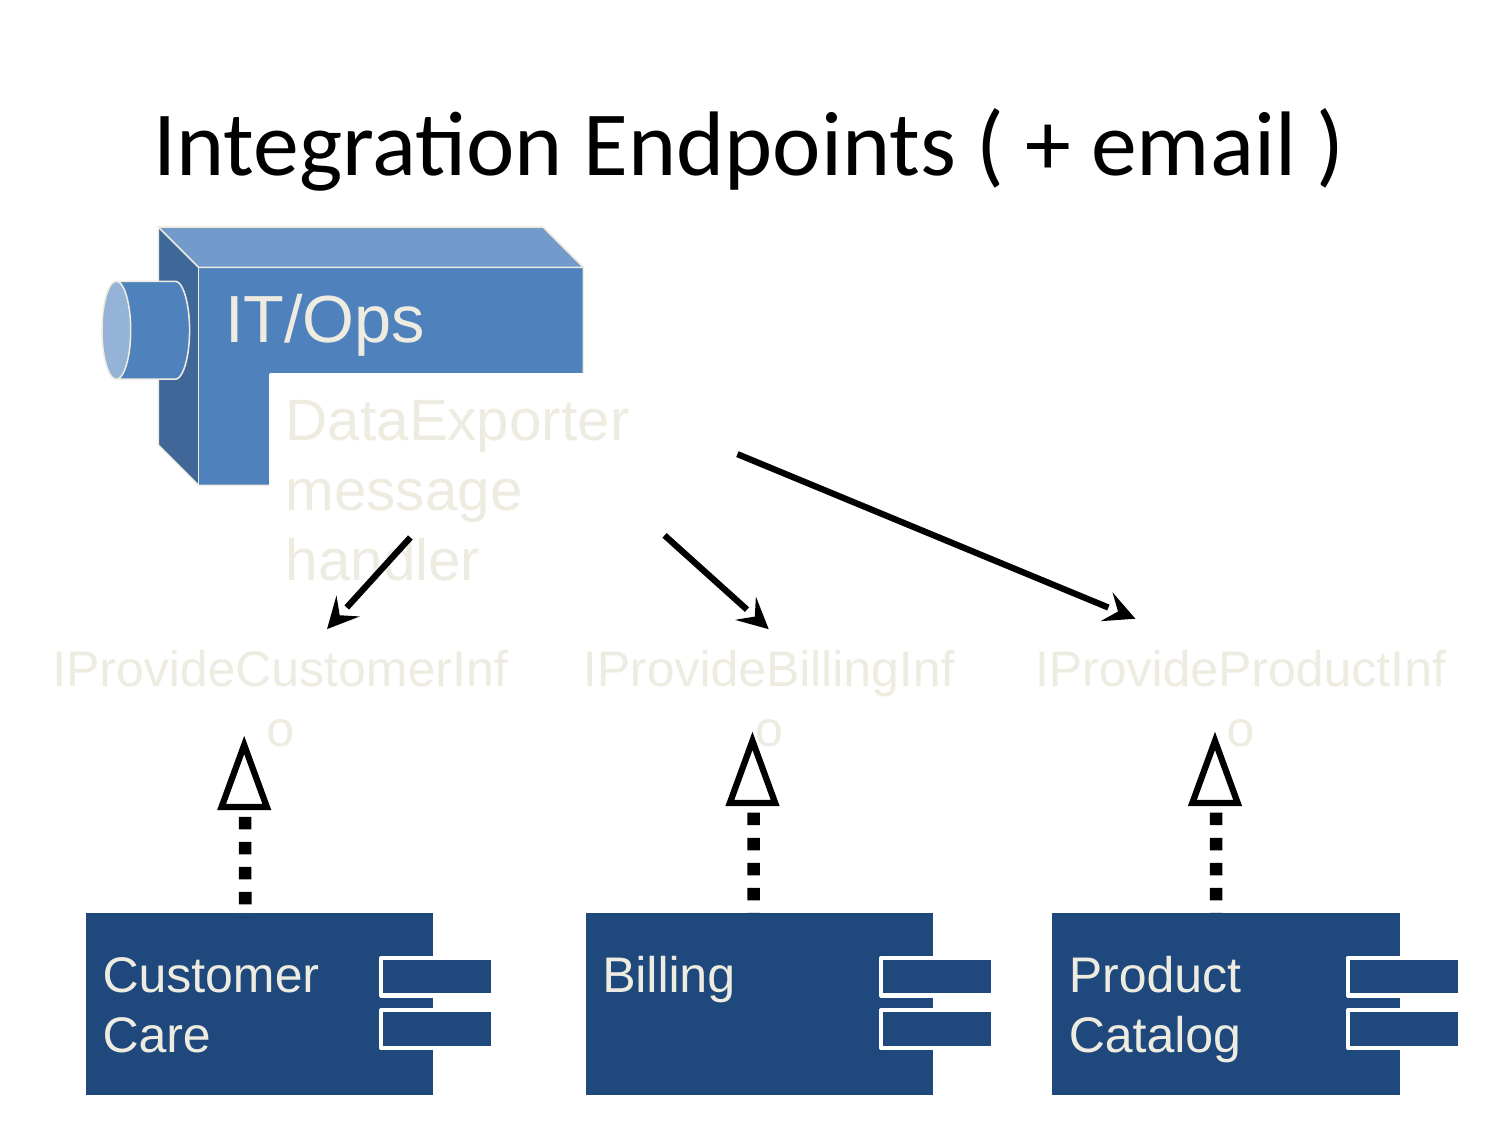

# Integration Endpoints ( + email )

IT/Ops

DataExporter message handler
IProvideCustomerInfo
IProvideBillingInfo
IProvideProductInfo

Customer Care

Billing

Product Catalog